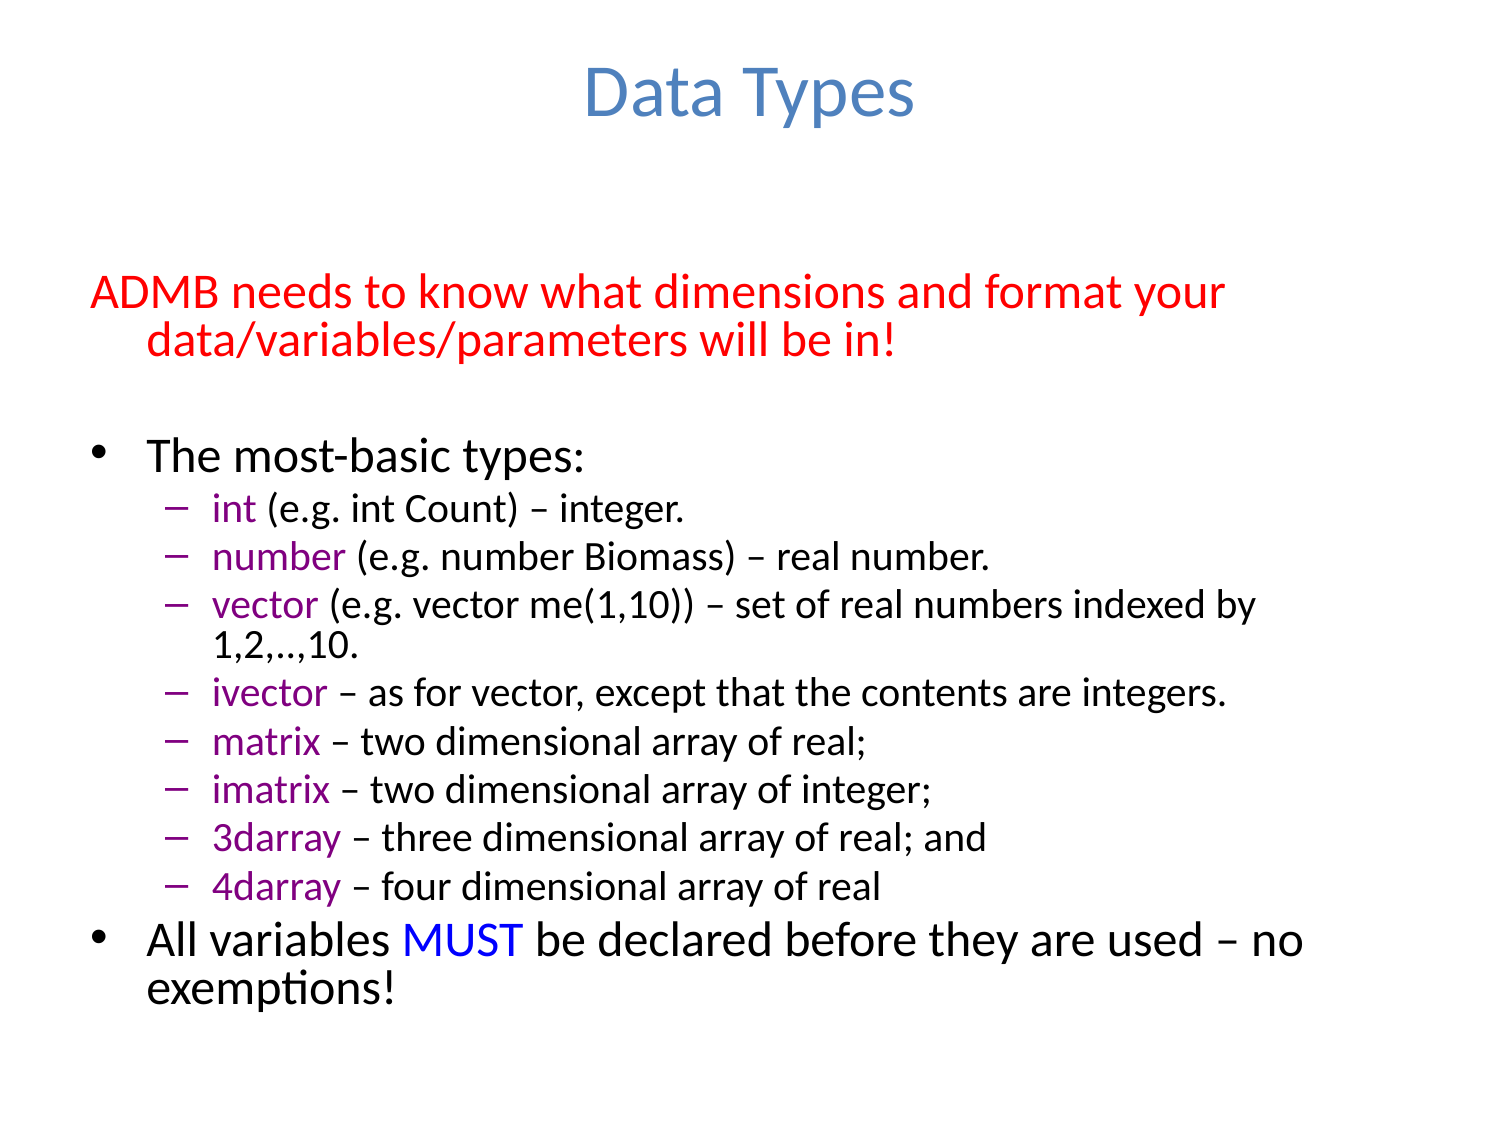

# Data Types
ADMB needs to know what dimensions and format your data/variables/parameters will be in!

The most-basic types:
int (e.g. int Count) – integer.
number (e.g. number Biomass) – real number.
vector (e.g. vector me(1,10)) – set of real numbers indexed by 1,2,..,10.
ivector – as for vector, except that the contents are integers.
matrix – two dimensional array of real;
imatrix – two dimensional array of integer;
3darray – three dimensional array of real; and
4darray – four dimensional array of real
All variables MUST be declared before they are used – no exemptions!